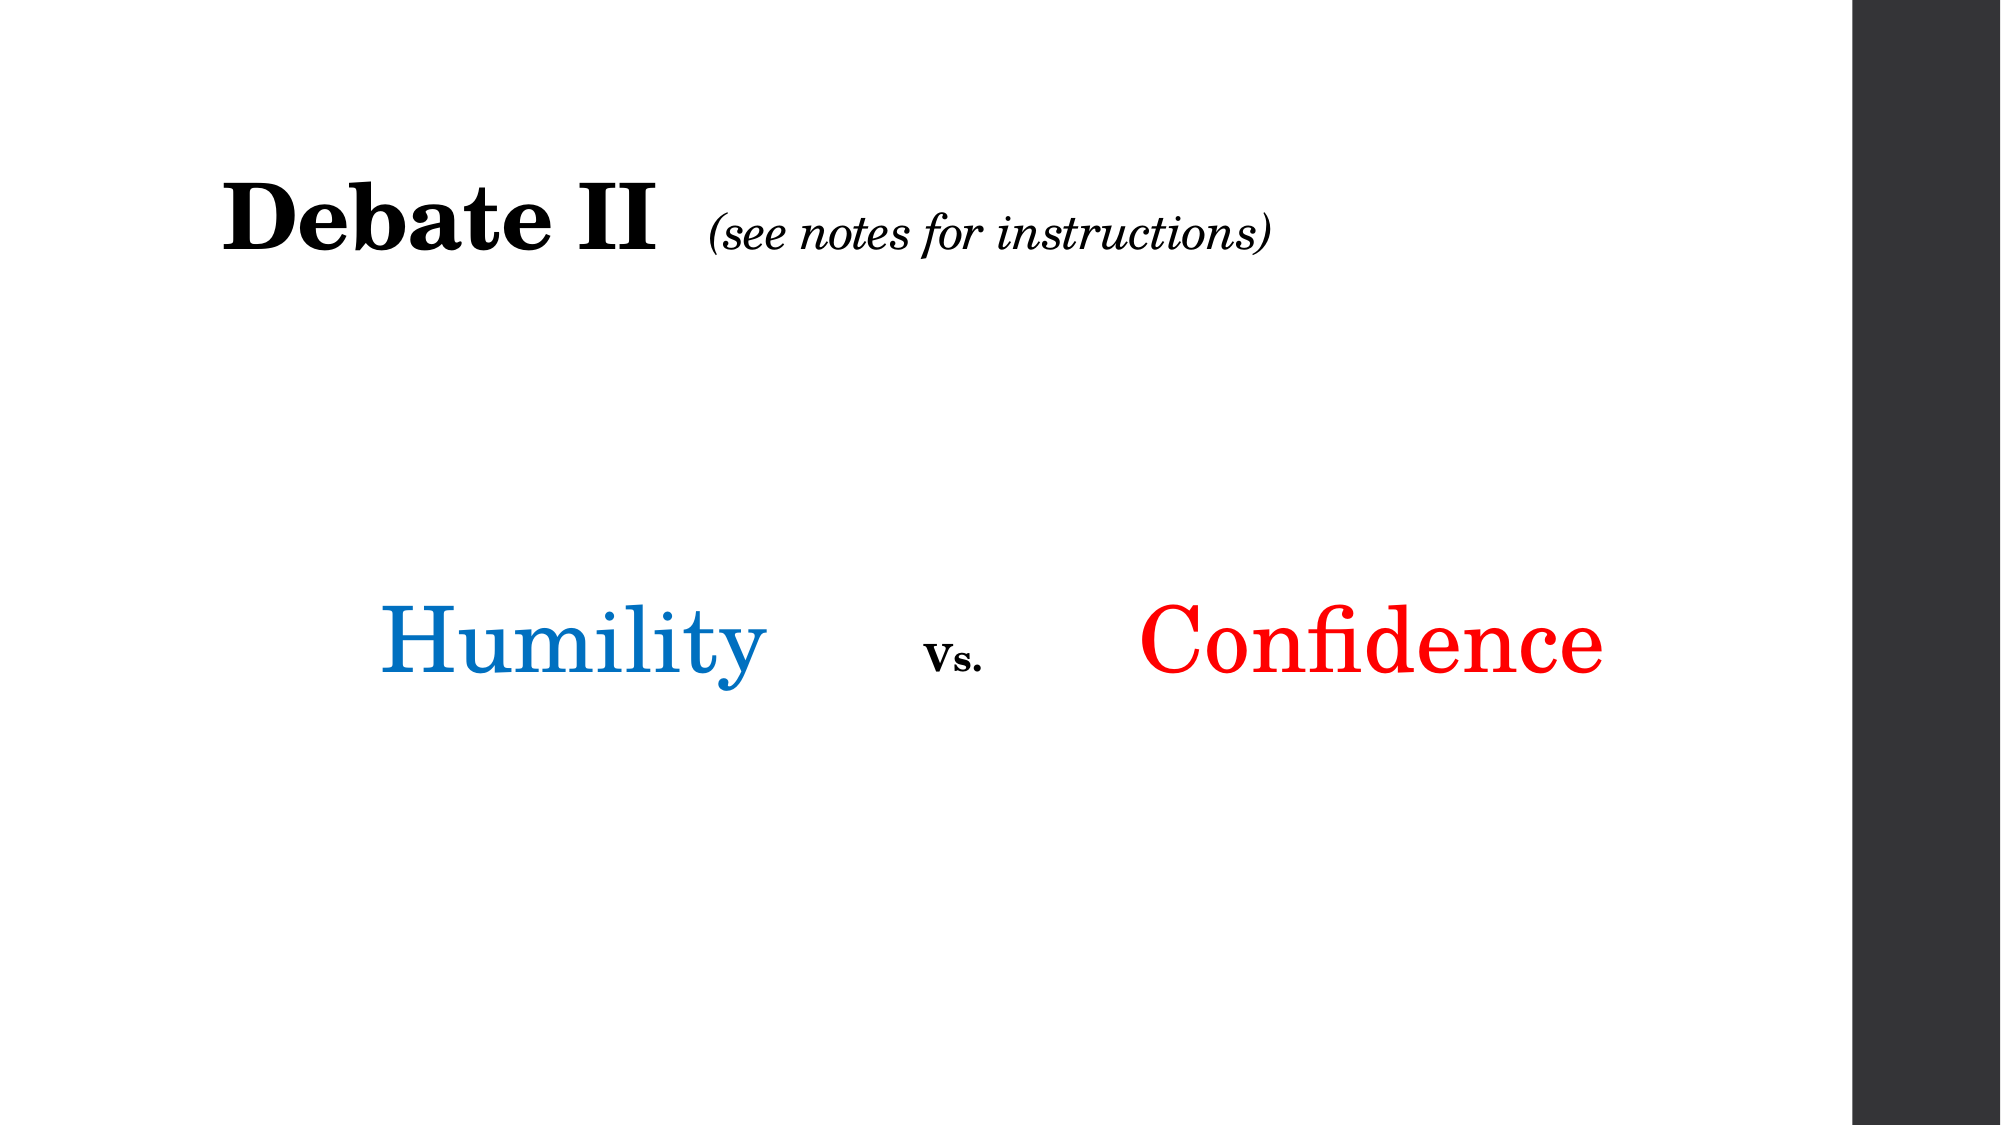

# Debate II  (see notes for instructions)

Humility

Confidence
Vs.